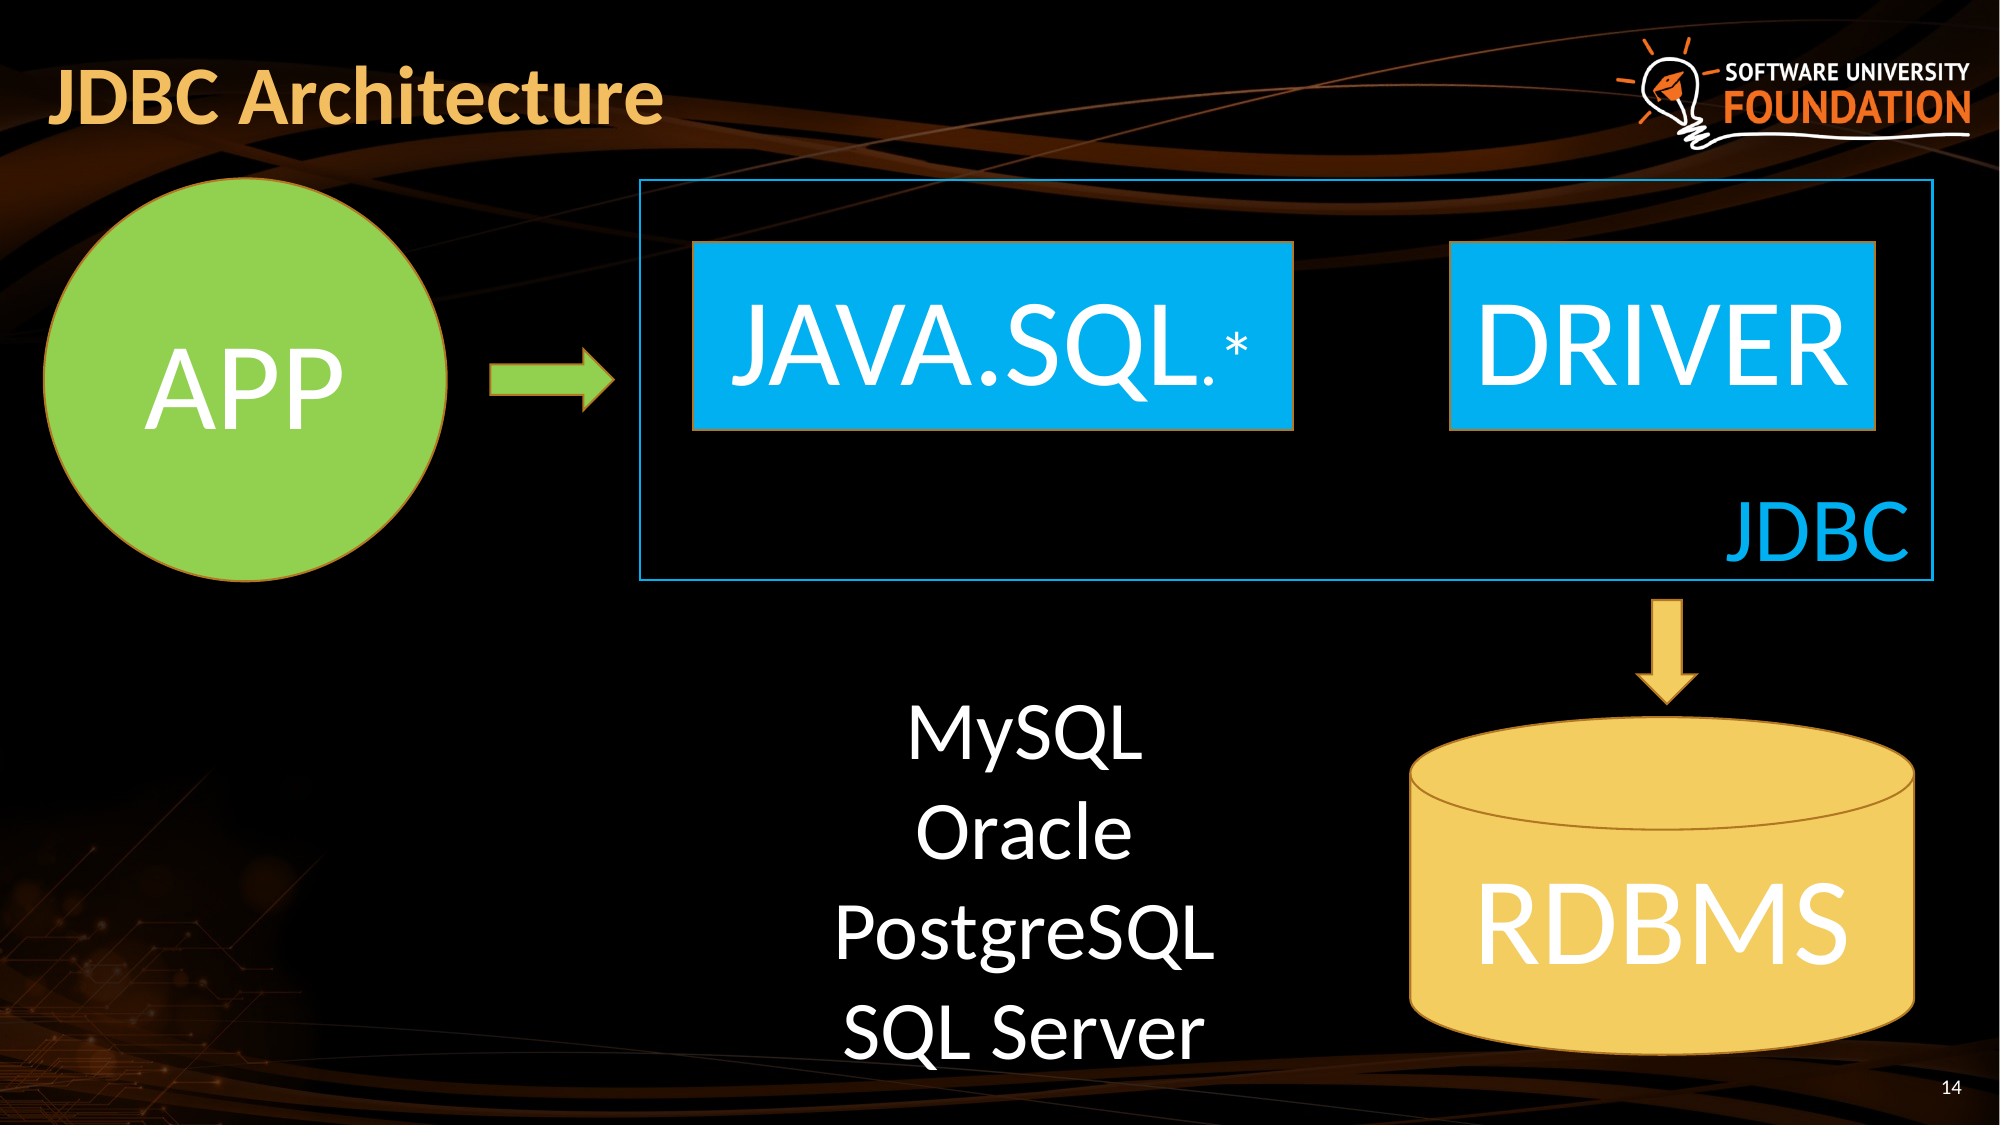

# JDBC Architecture
APP

JAVA.SQL.*
DRIVER

JDBC

MySQL
Oracle
PostgreSQL
SQL Server
RDBMS
14